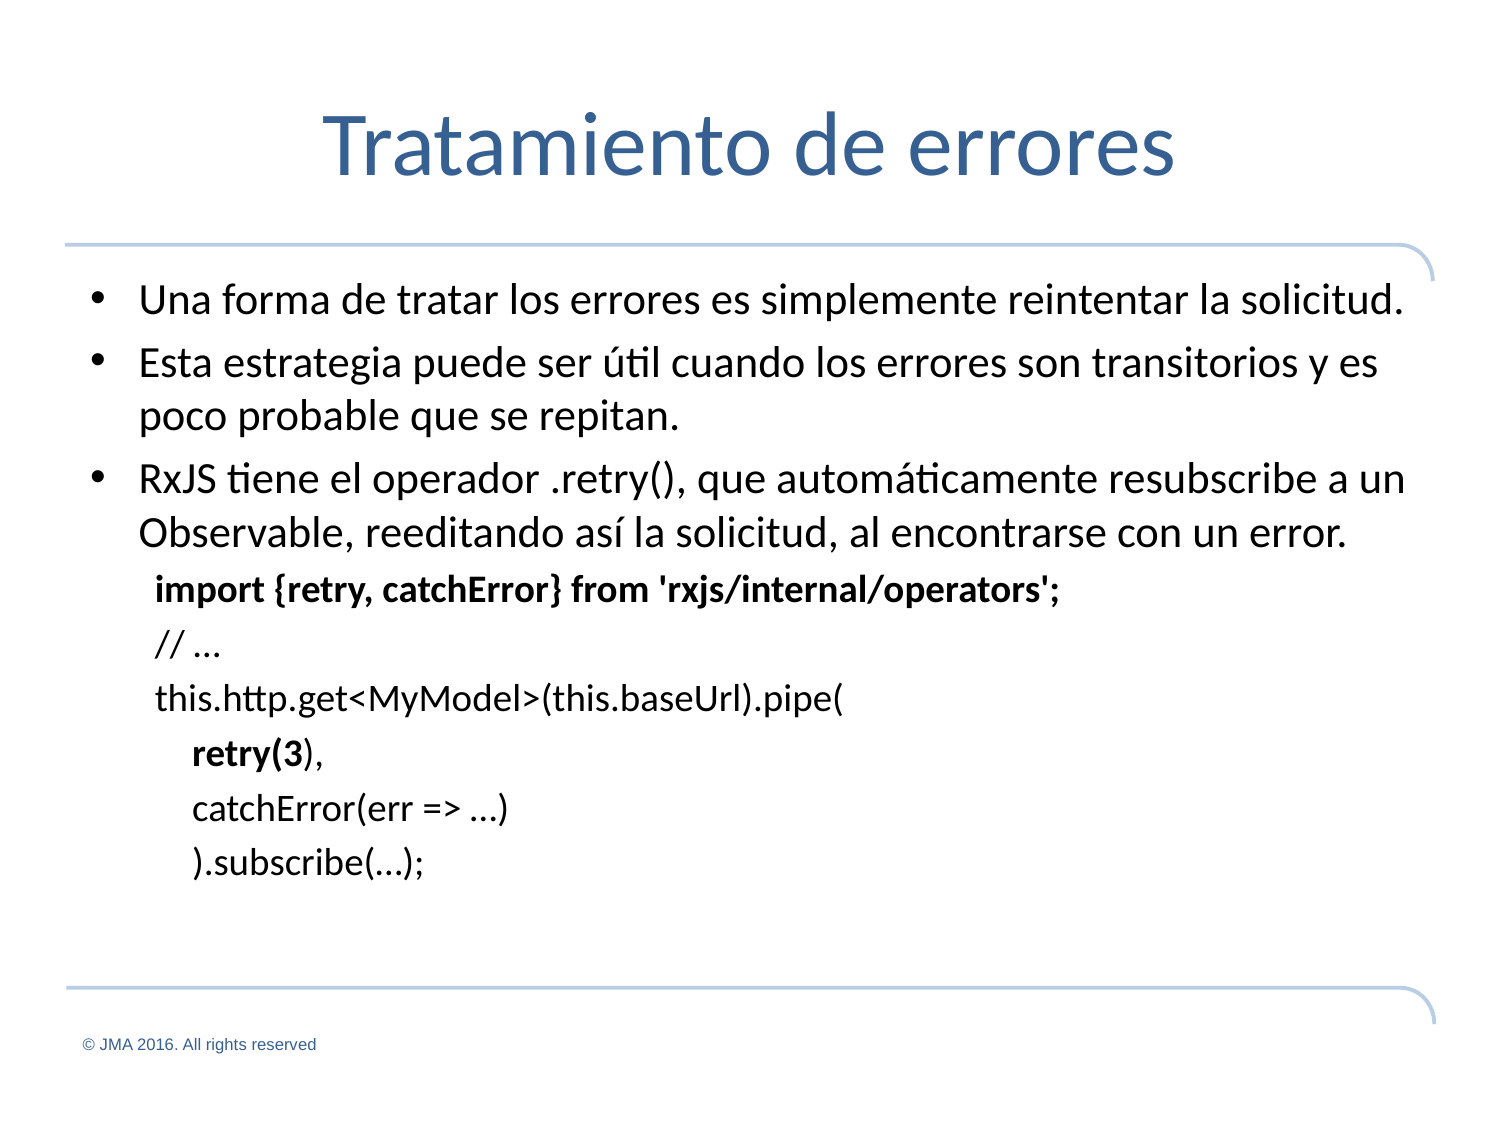

# Tratamiento de errores
Una forma de tratar los errores es simplemente reintentar la solicitud.
Esta estrategia puede ser útil cuando los errores son transitorios y es poco probable que se repitan.
RxJS tiene el operador .retry(), que automáticamente resubscribe a un Observable, reeditando así la solicitud, al encontrarse con un error.
import {retry, catchError} from 'rxjs/internal/operators';
// …
this.http.get<MyModel>(this.baseUrl).pipe(
retry(3),
catchError(err => …)
).subscribe(…);